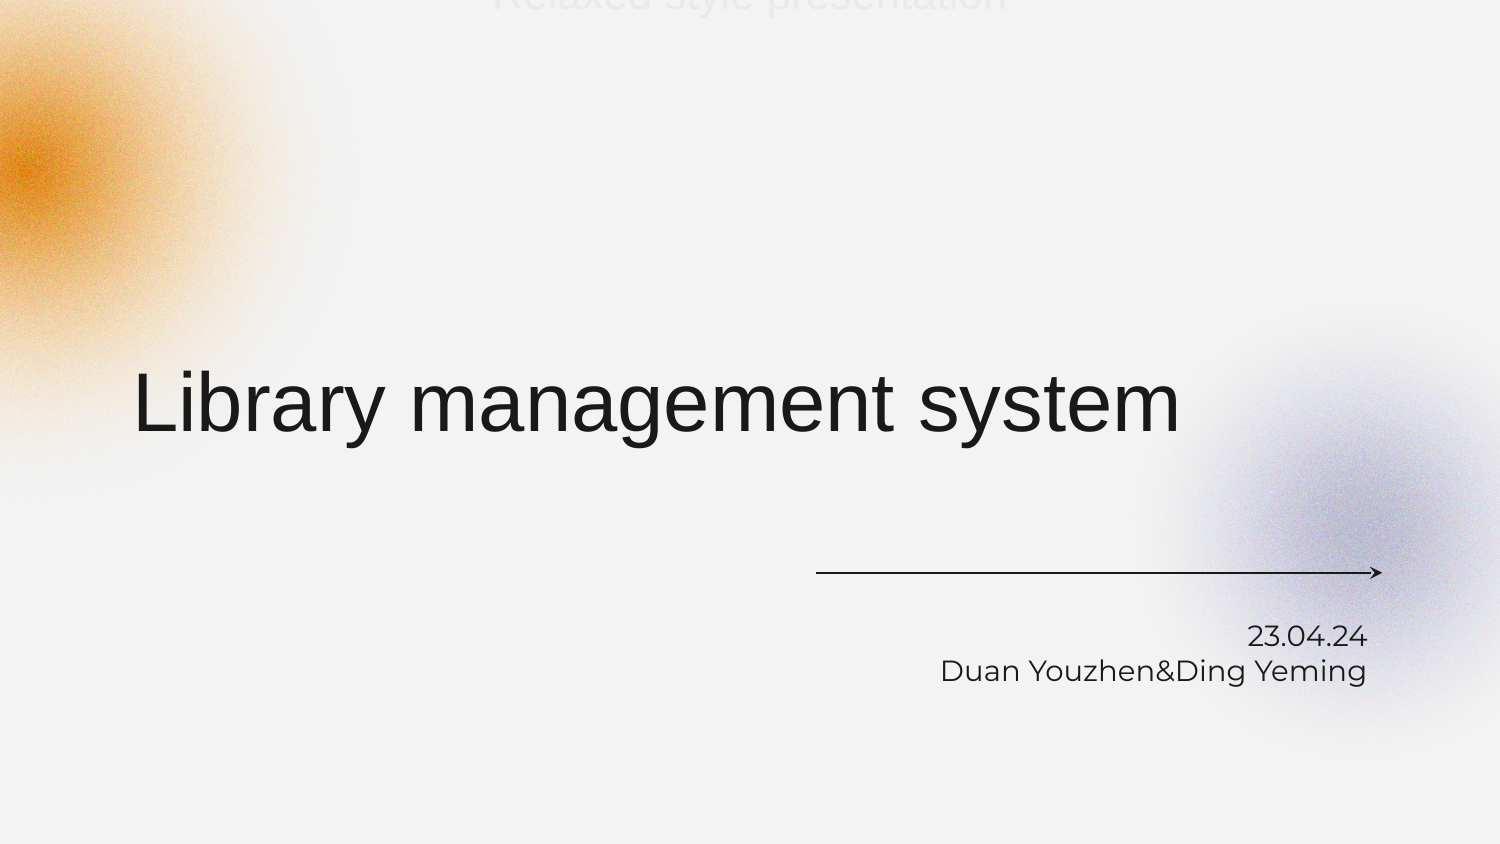

Relaxed style presentation

# Library management system
23.04.24
Duan Youzhen&Ding Yeming